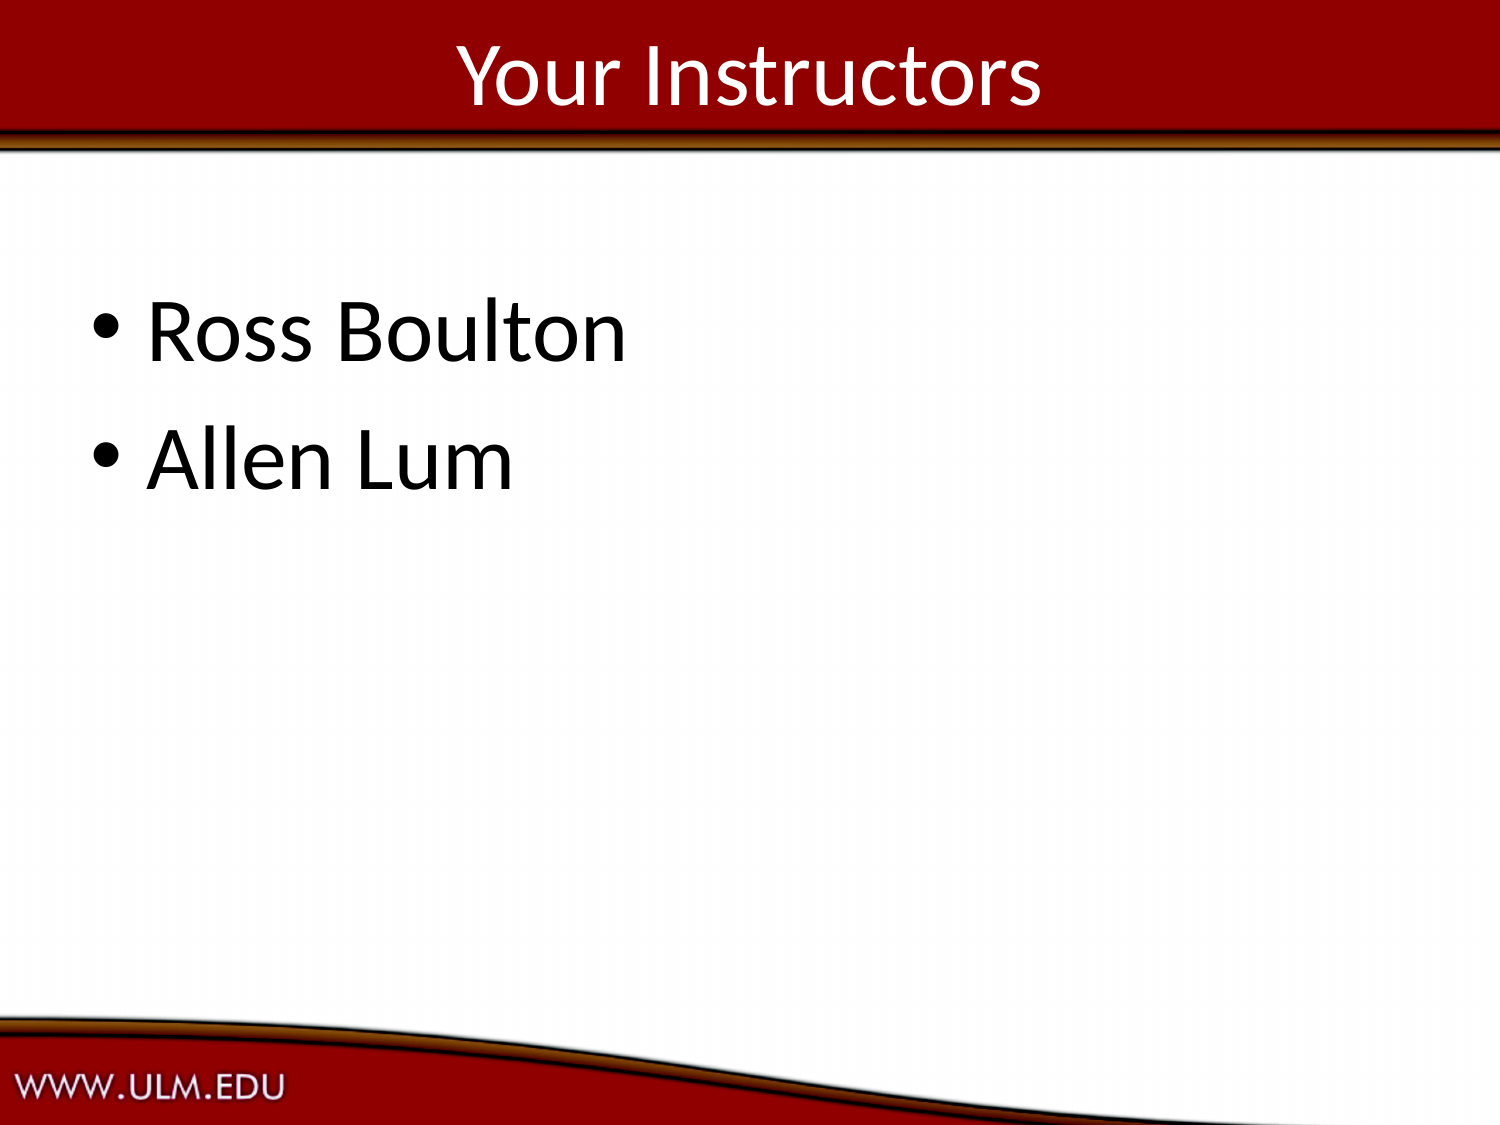

# Your Instructors
Ross Boulton
Allen Lum